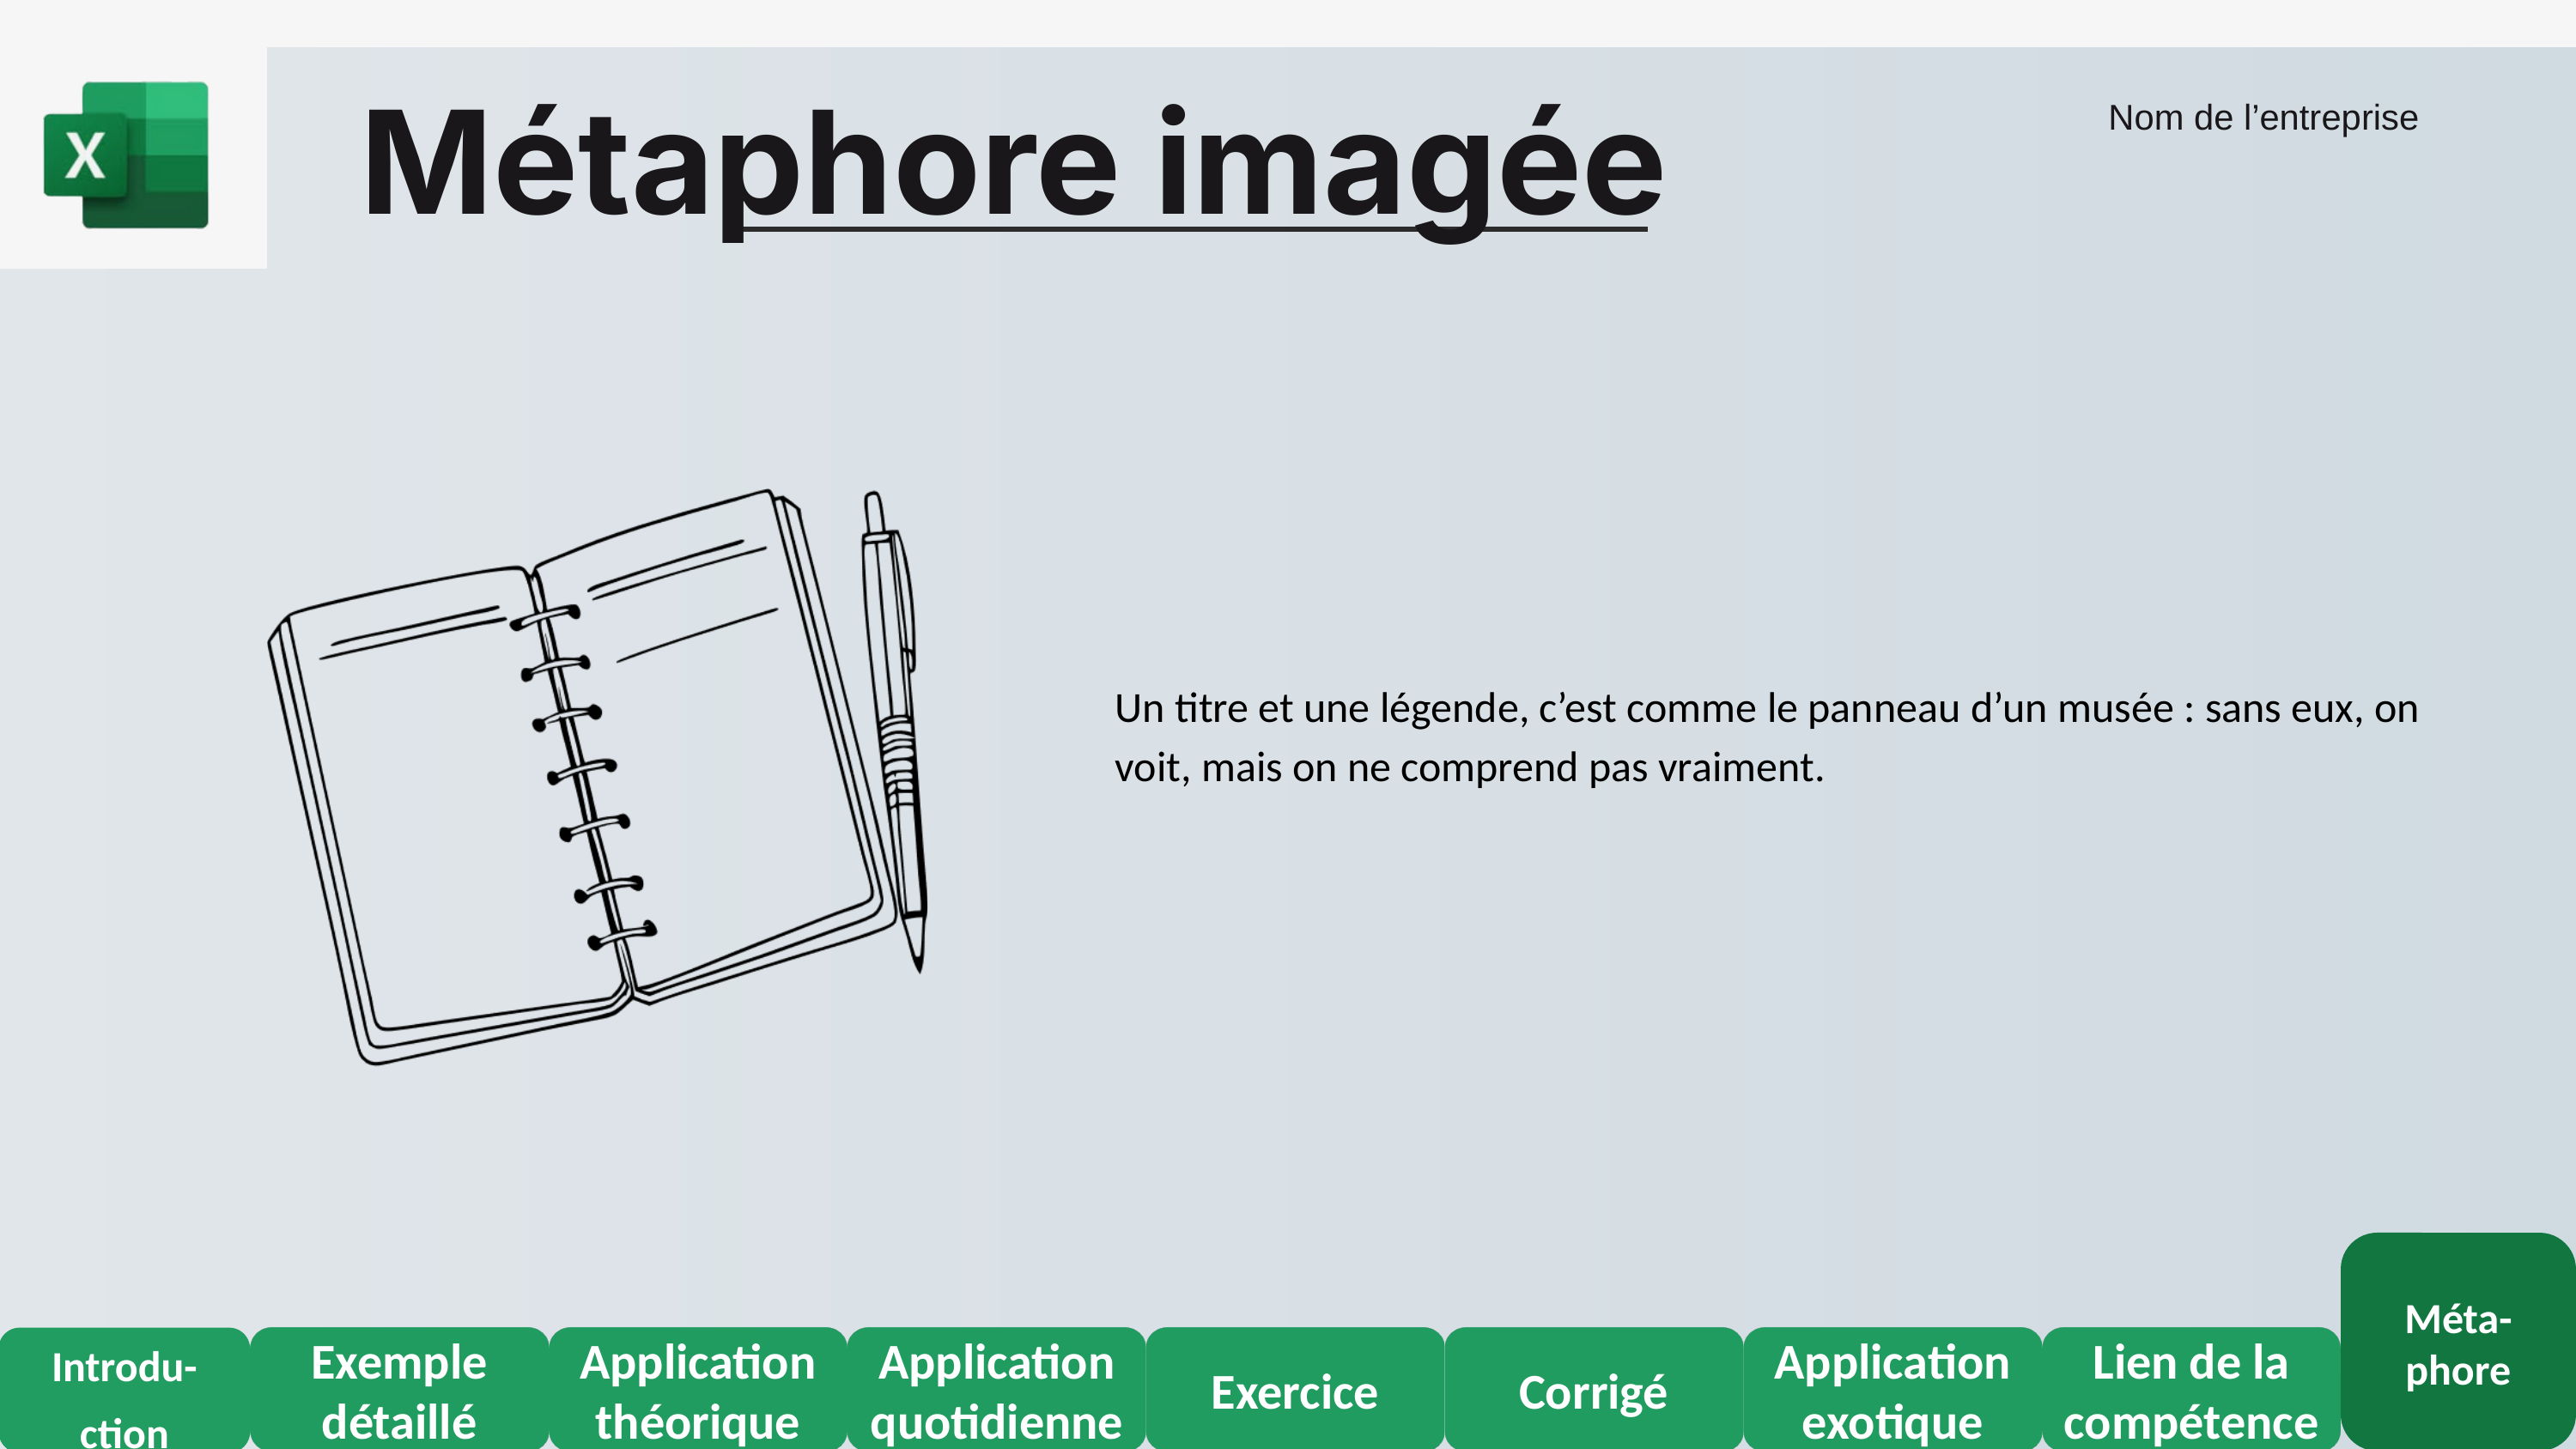

Métaphore imagée
Nom de l’entreprise

Un titre et une légende, c’est comme le panneau d’un musée : sans eux, on voit, mais on ne comprend pas vraiment.
Méta-
phore
Introdu-
ction
Exemple détaillé
Application théorique
Application quotidienne
Exercice
Corrigé
Application exotique
Lien de la compétence